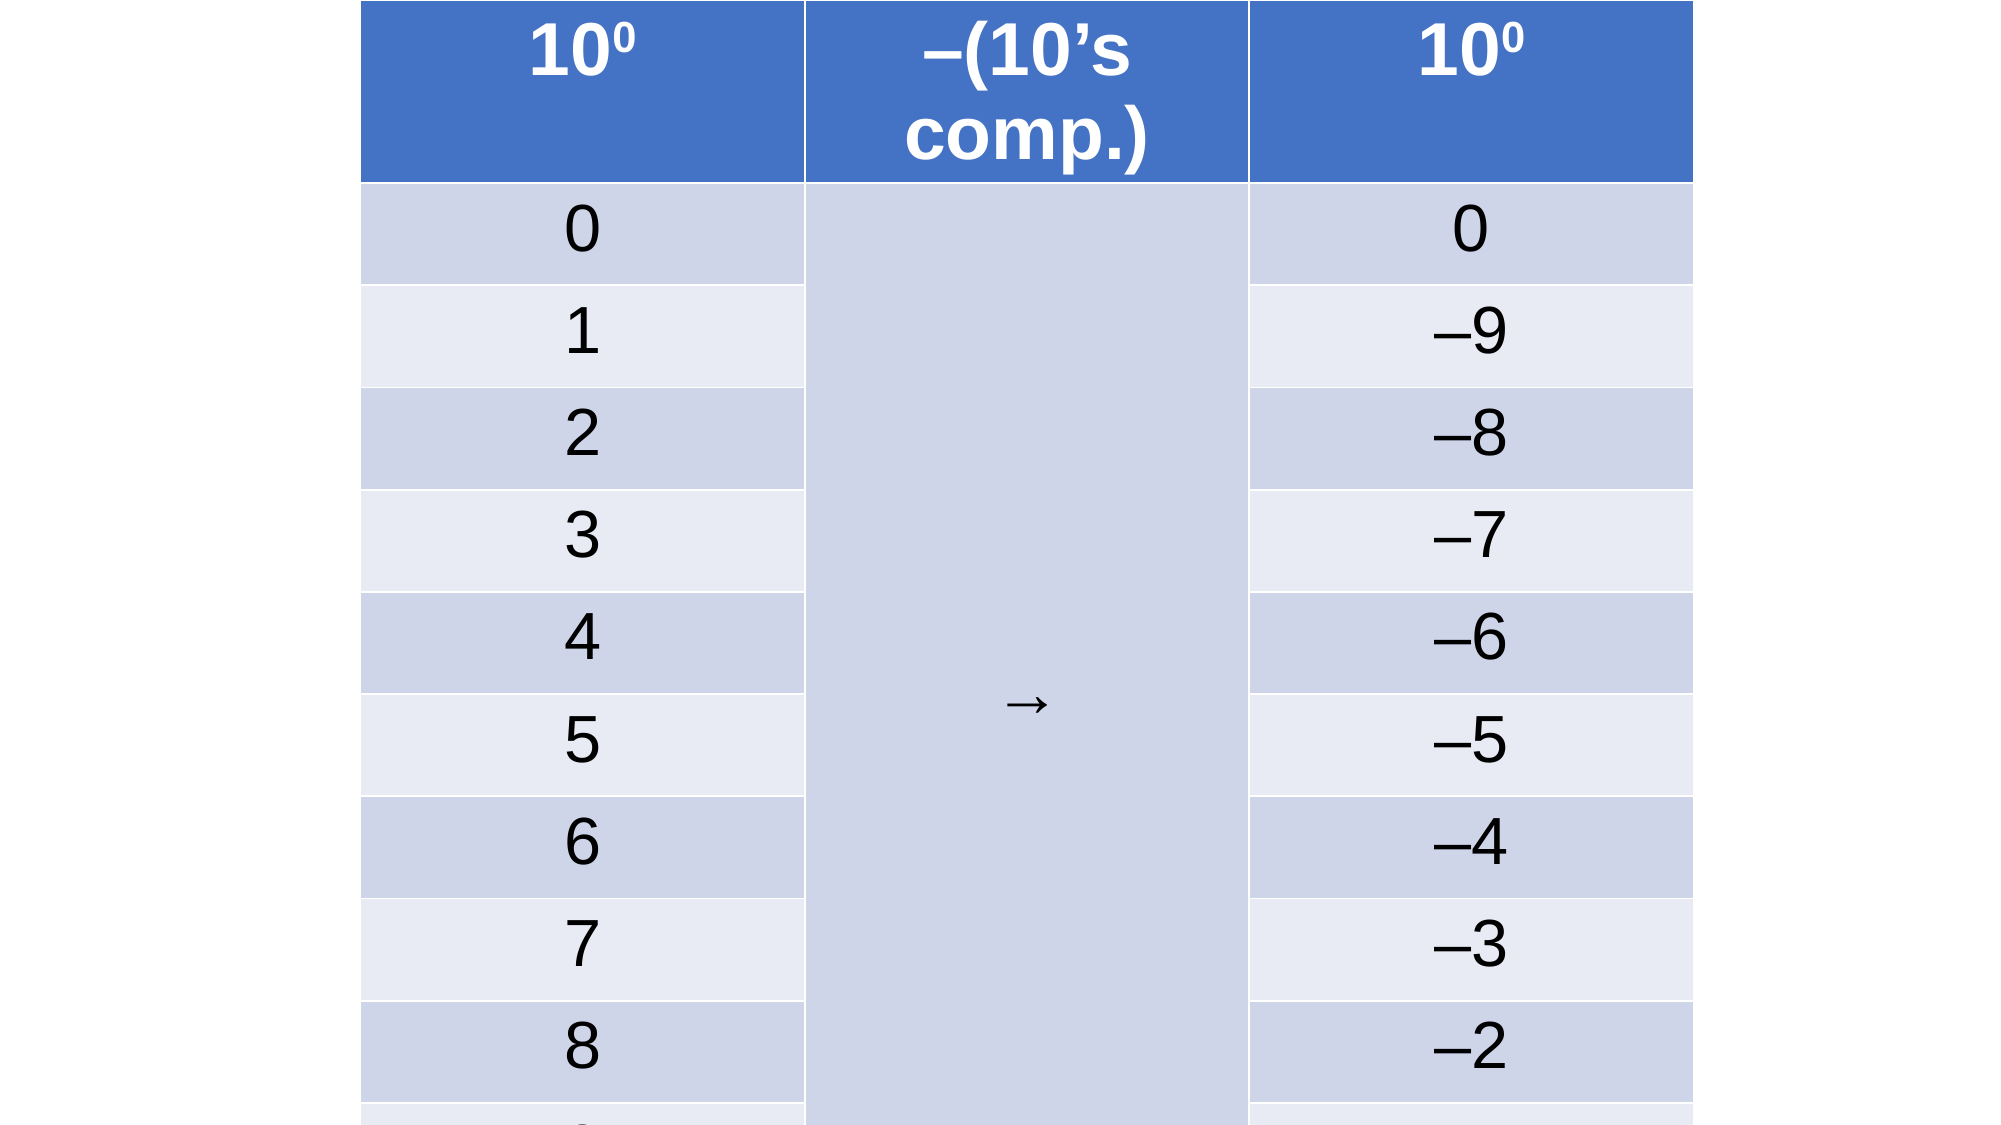

| 100 | –(10’s comp.) | 100 |
| --- | --- | --- |
| 0 | → | 0 |
| 1 |  | –9 |
| 2 |  | –8 |
| 3 |  | –7 |
| 4 |  | –6 |
| 5 |  | –5 |
| 6 |  | –4 |
| 7 |  | –3 |
| 8 |  | –2 |
| 9 |  | –1 |